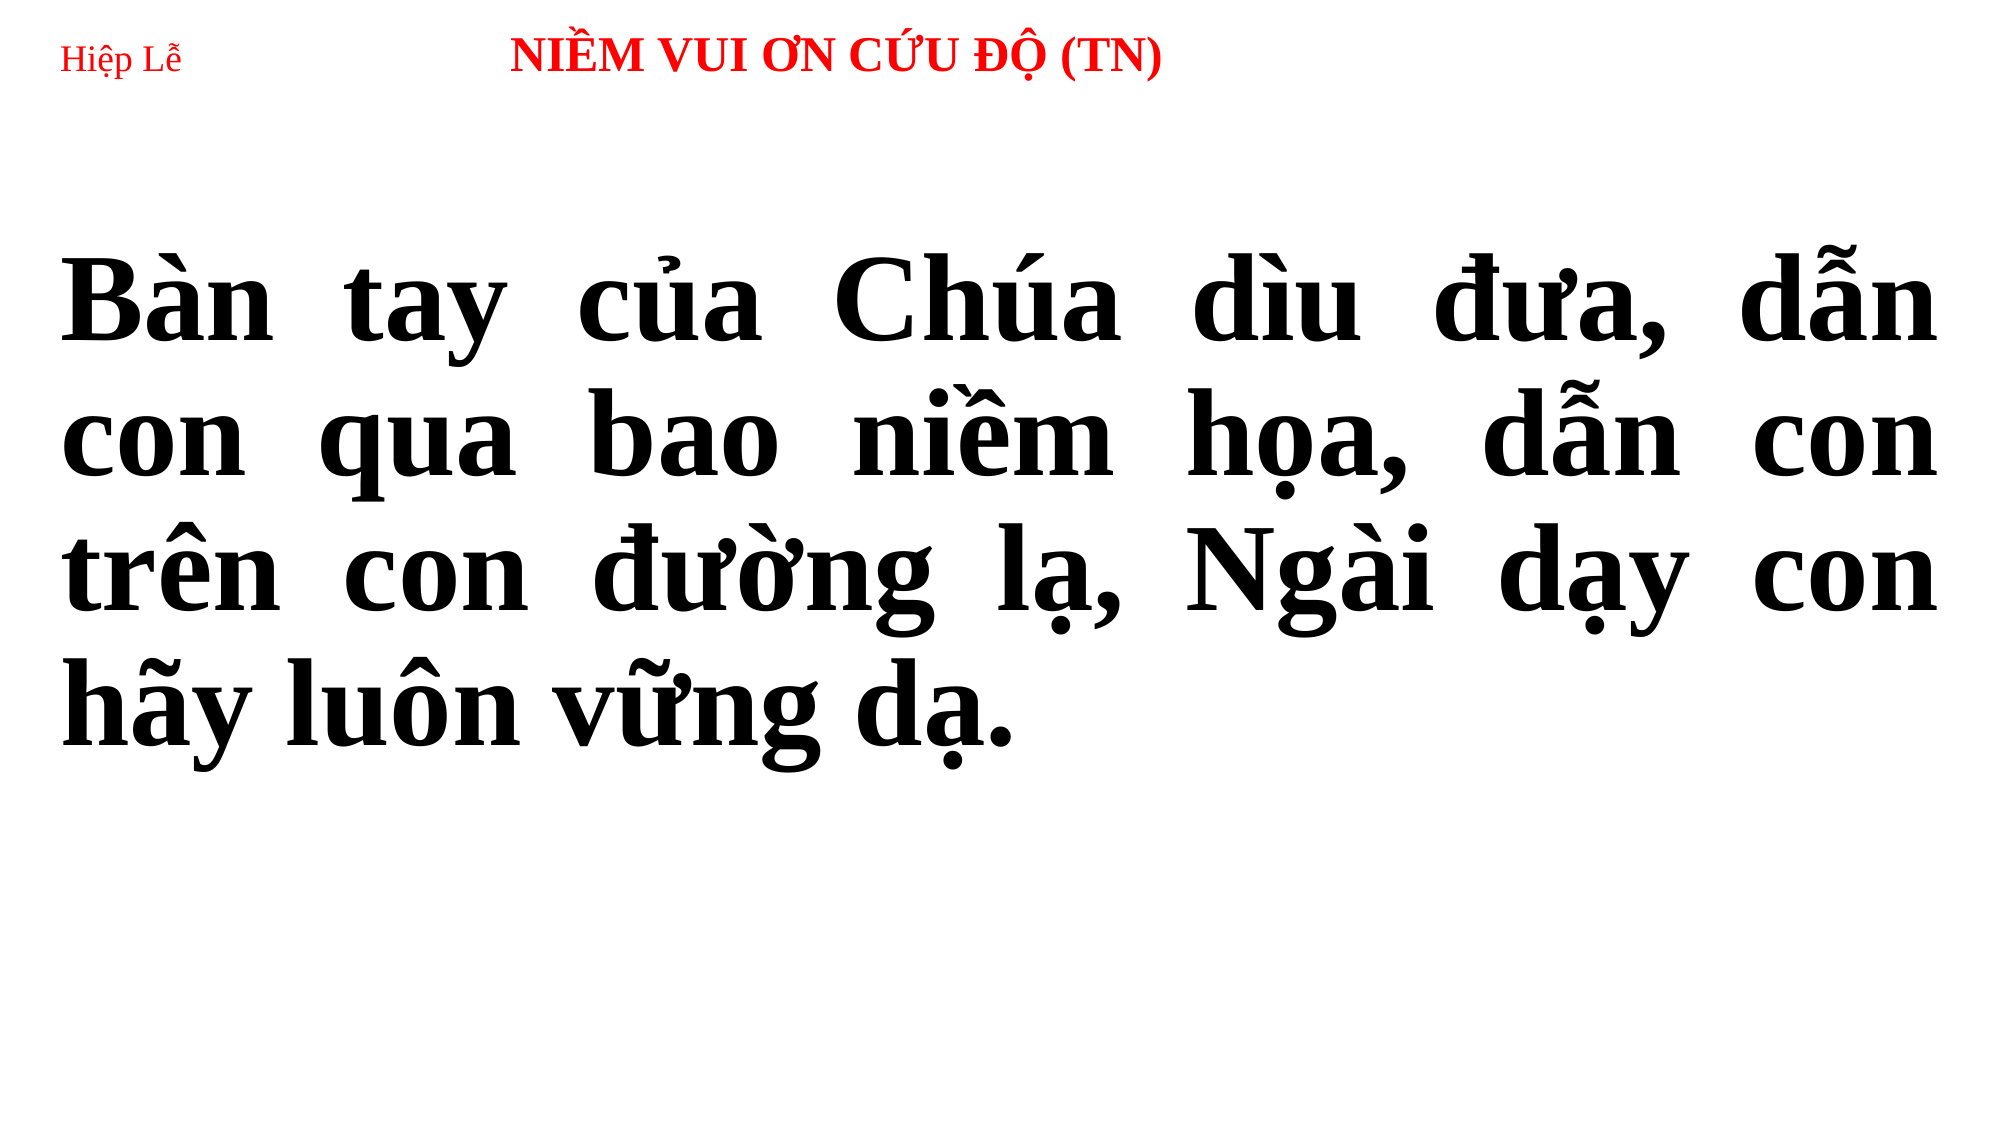

# Hiệp Lễ                       	NIỀM VUI ƠN CỨU ĐỘ (TN)
Bàn tay của Chúa dìu đưa, dẫn con qua bao niềm họa, dẫn con trên con đường lạ, Ngài dạy con hãy luôn vững dạ.